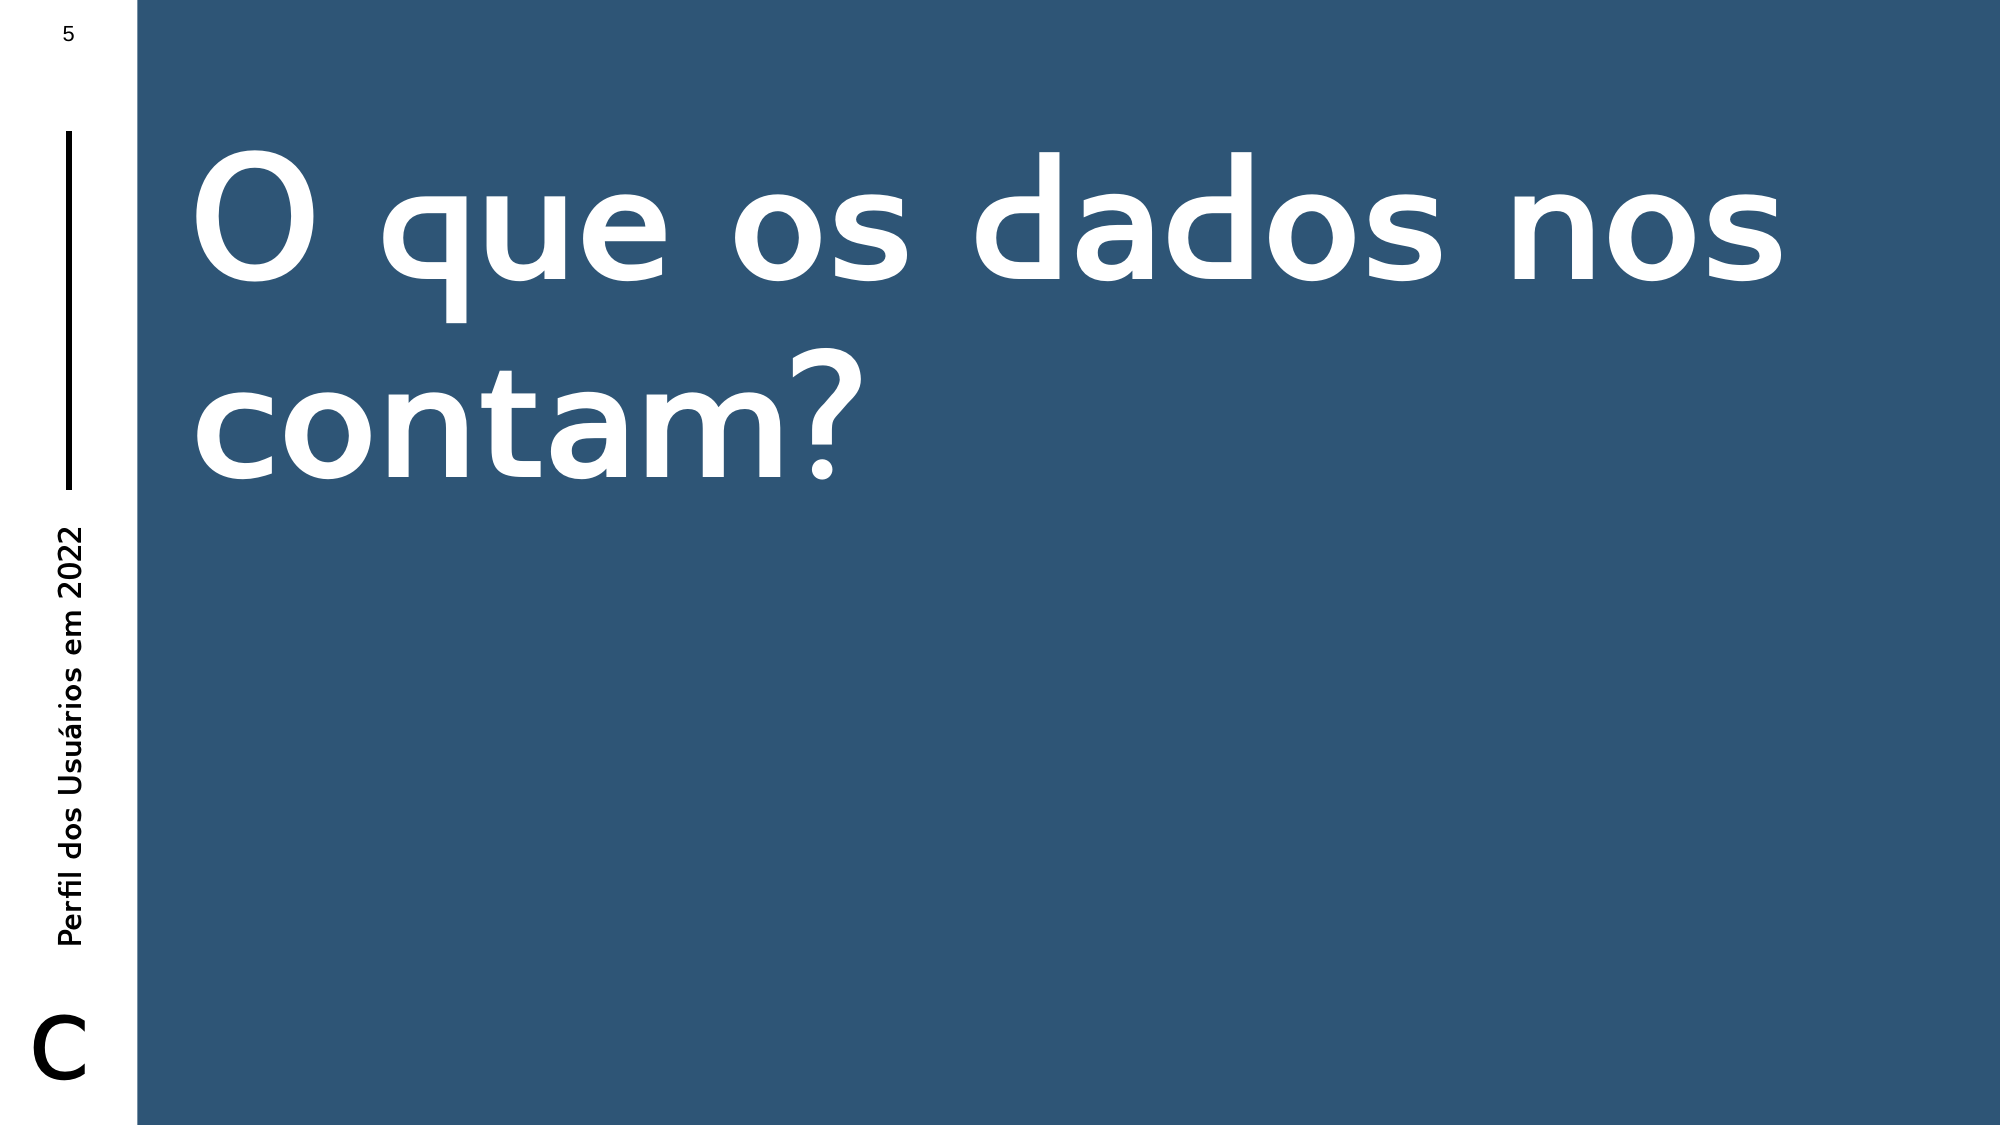

# O que os dados nos contam?